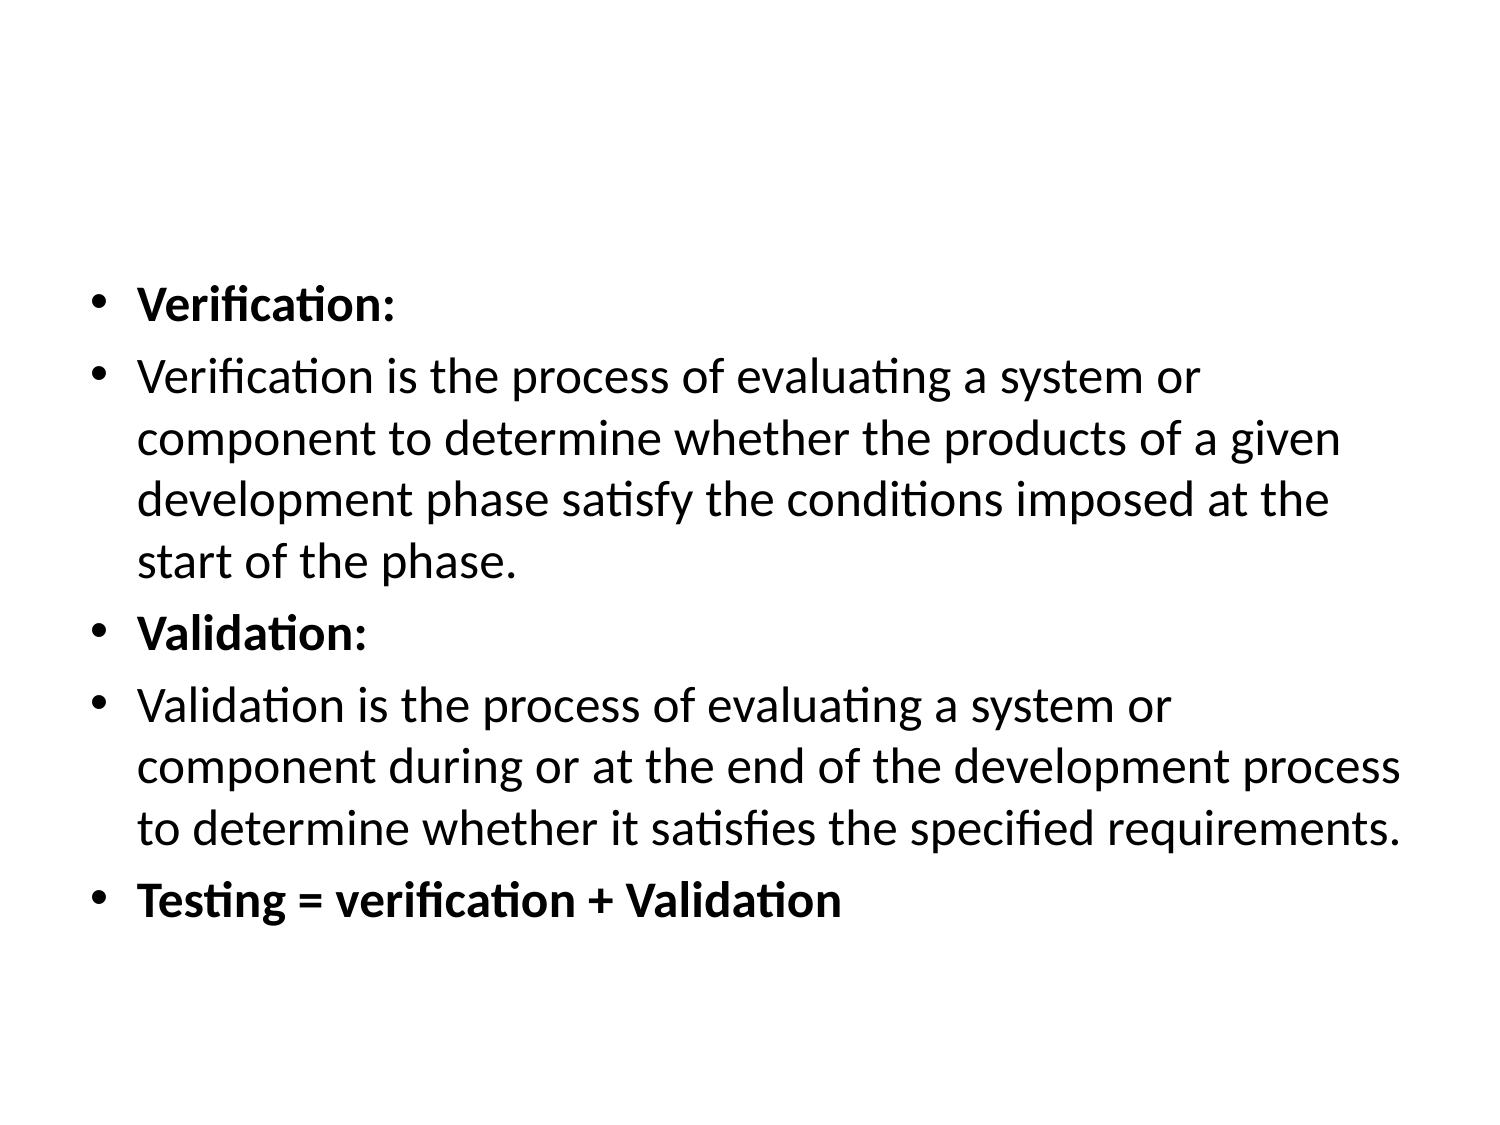

#
Verification:
Verification is the process of evaluating a system or component to determine whether the products of a given development phase satisfy the conditions imposed at the start of the phase.
Validation:
Validation is the process of evaluating a system or component during or at the end of the development process to determine whether it satisfies the specified requirements.
Testing = verification + Validation